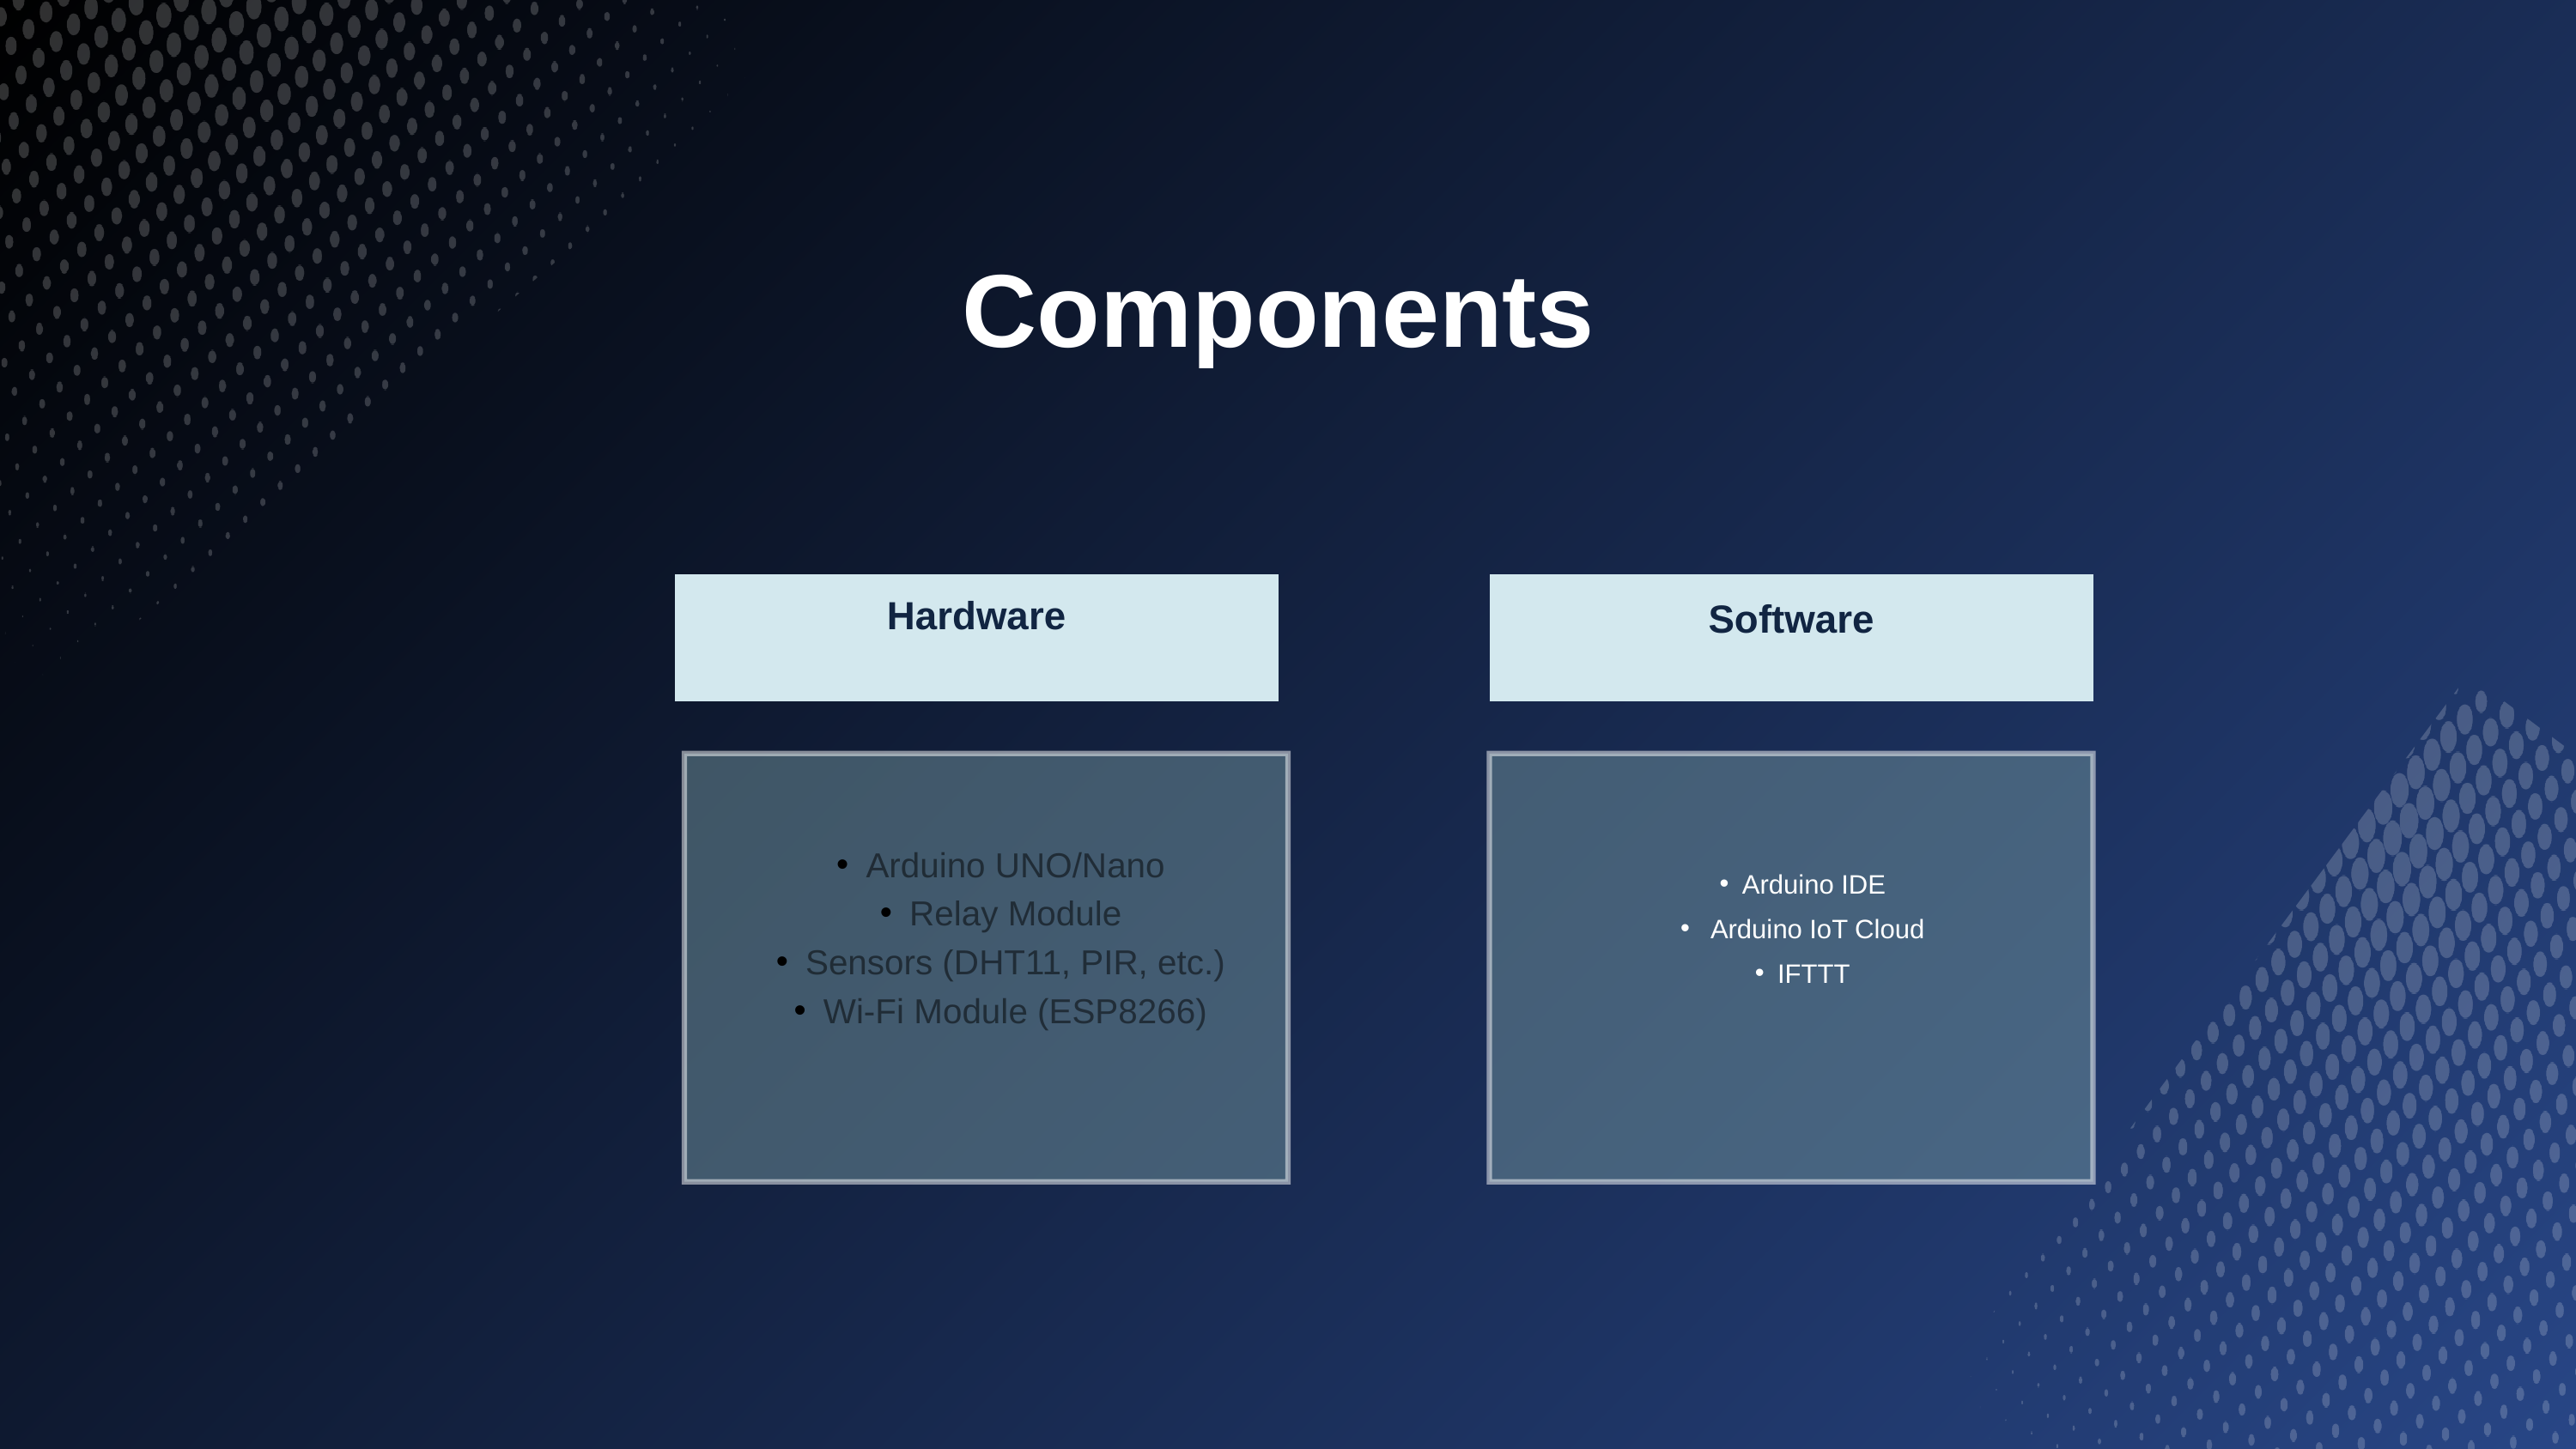

Components

Hardware
Software

Arduino UNO/Nano
Relay Module
Sensors (DHT11, PIR, etc.)
Wi-Fi Module (ESP8266)

Arduino IDE
 Arduino IoT Cloud
IFTTT